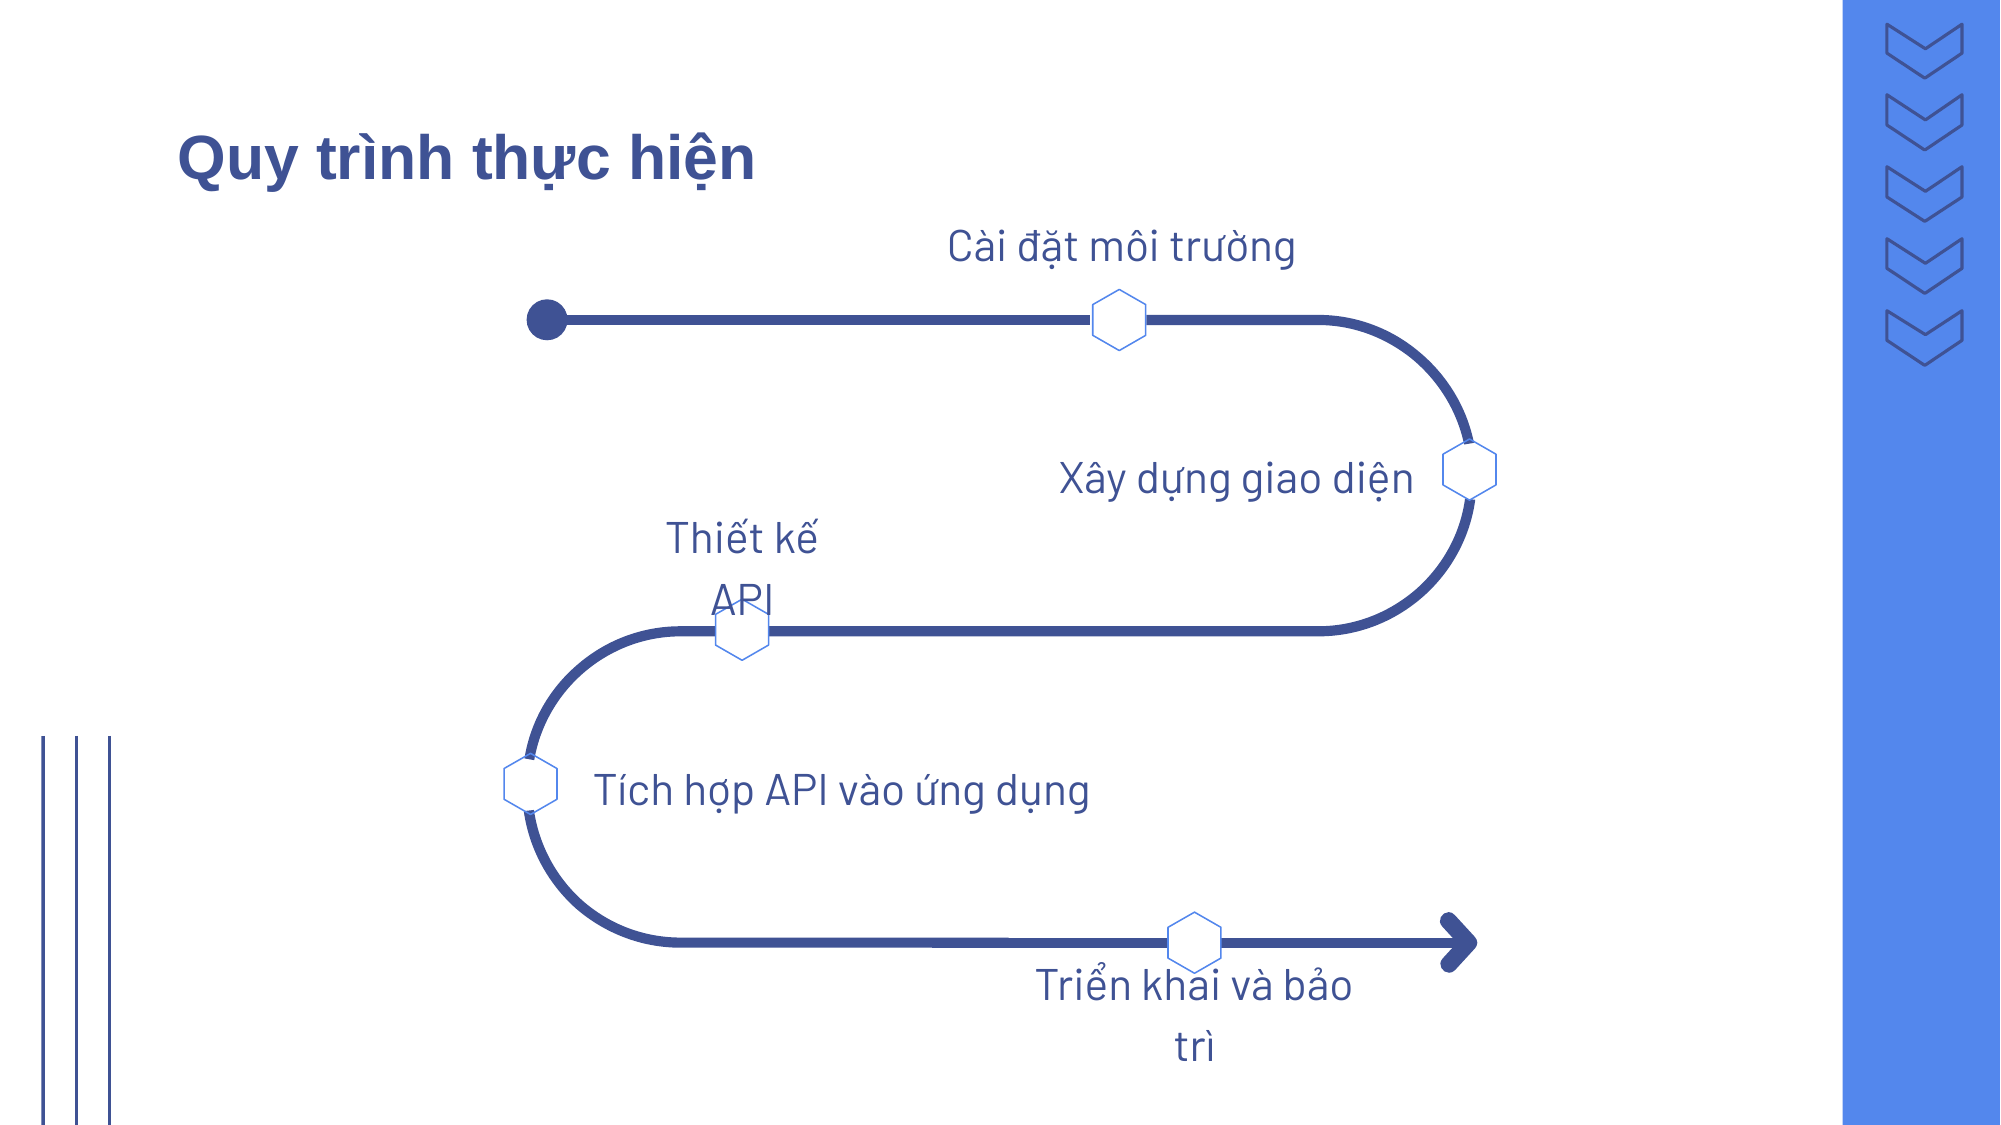

# Quy trình thực hiện
Cài đặt môi trường

Xây dựng giao diện
Thiết kế API
Tích hợp API vào ứng dụng

Triển khai và bảo trì